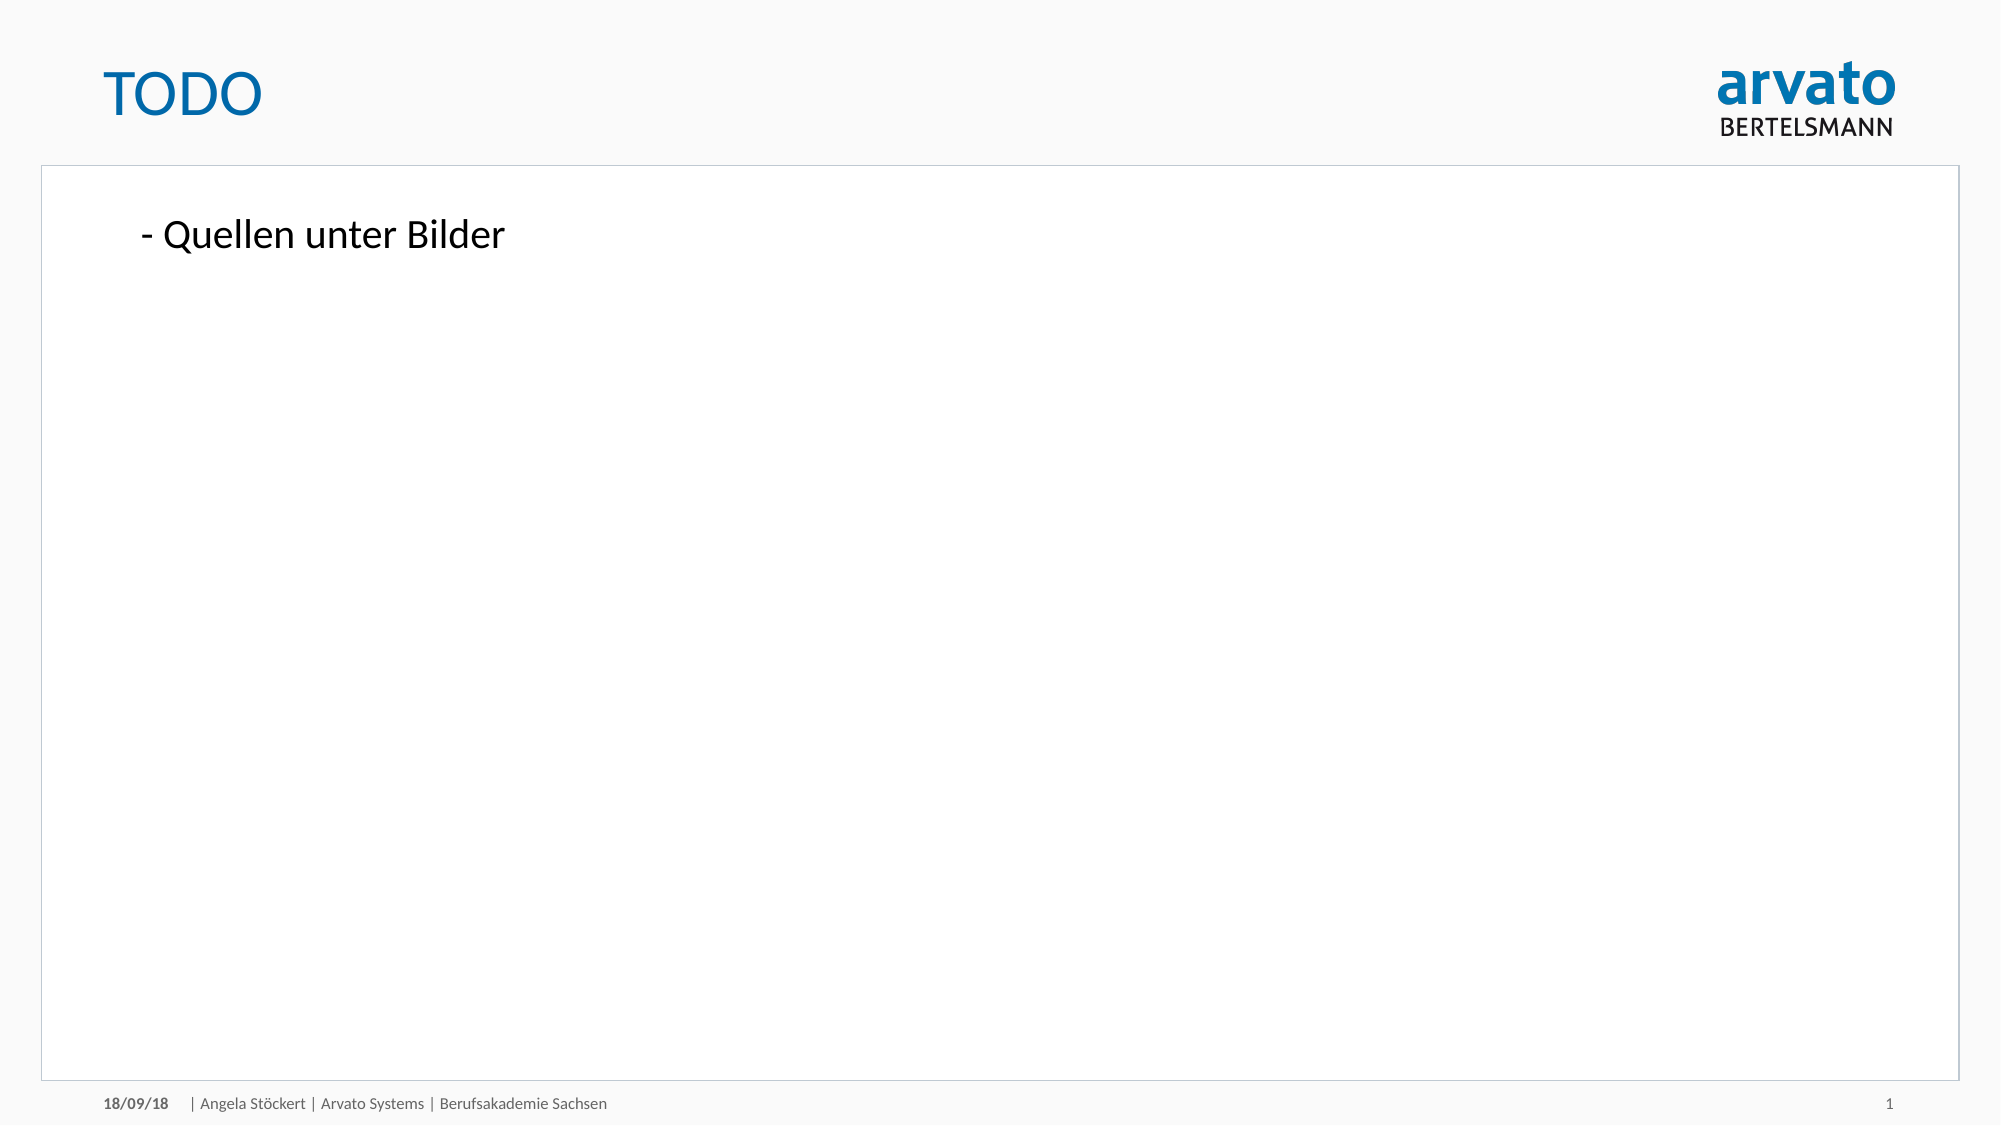

# TODO
- Quellen unter Bilder
18/09/18
| Angela Stöckert | Arvato Systems | Berufsakademie Sachsen
1